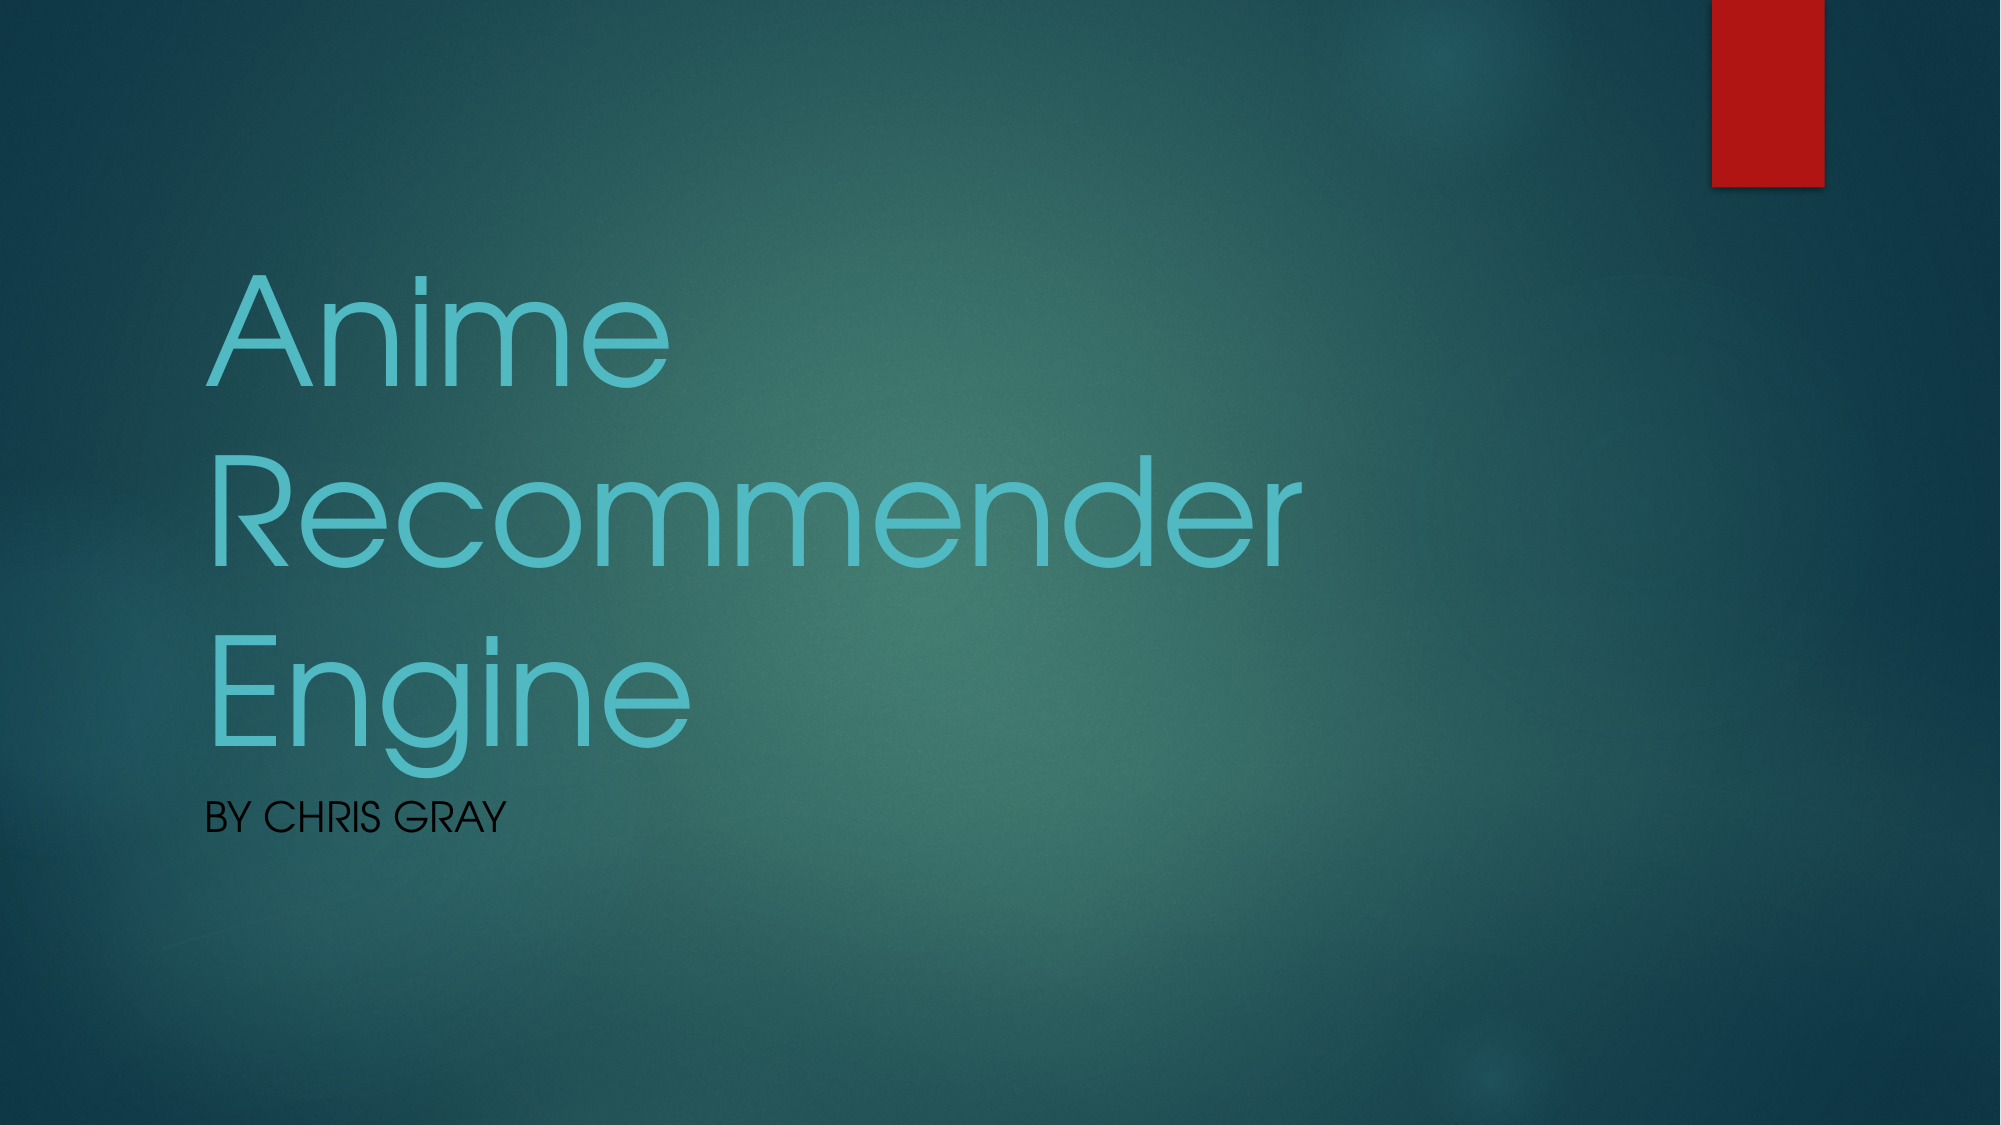

# Anime Recommender Engine
By Chris Gray